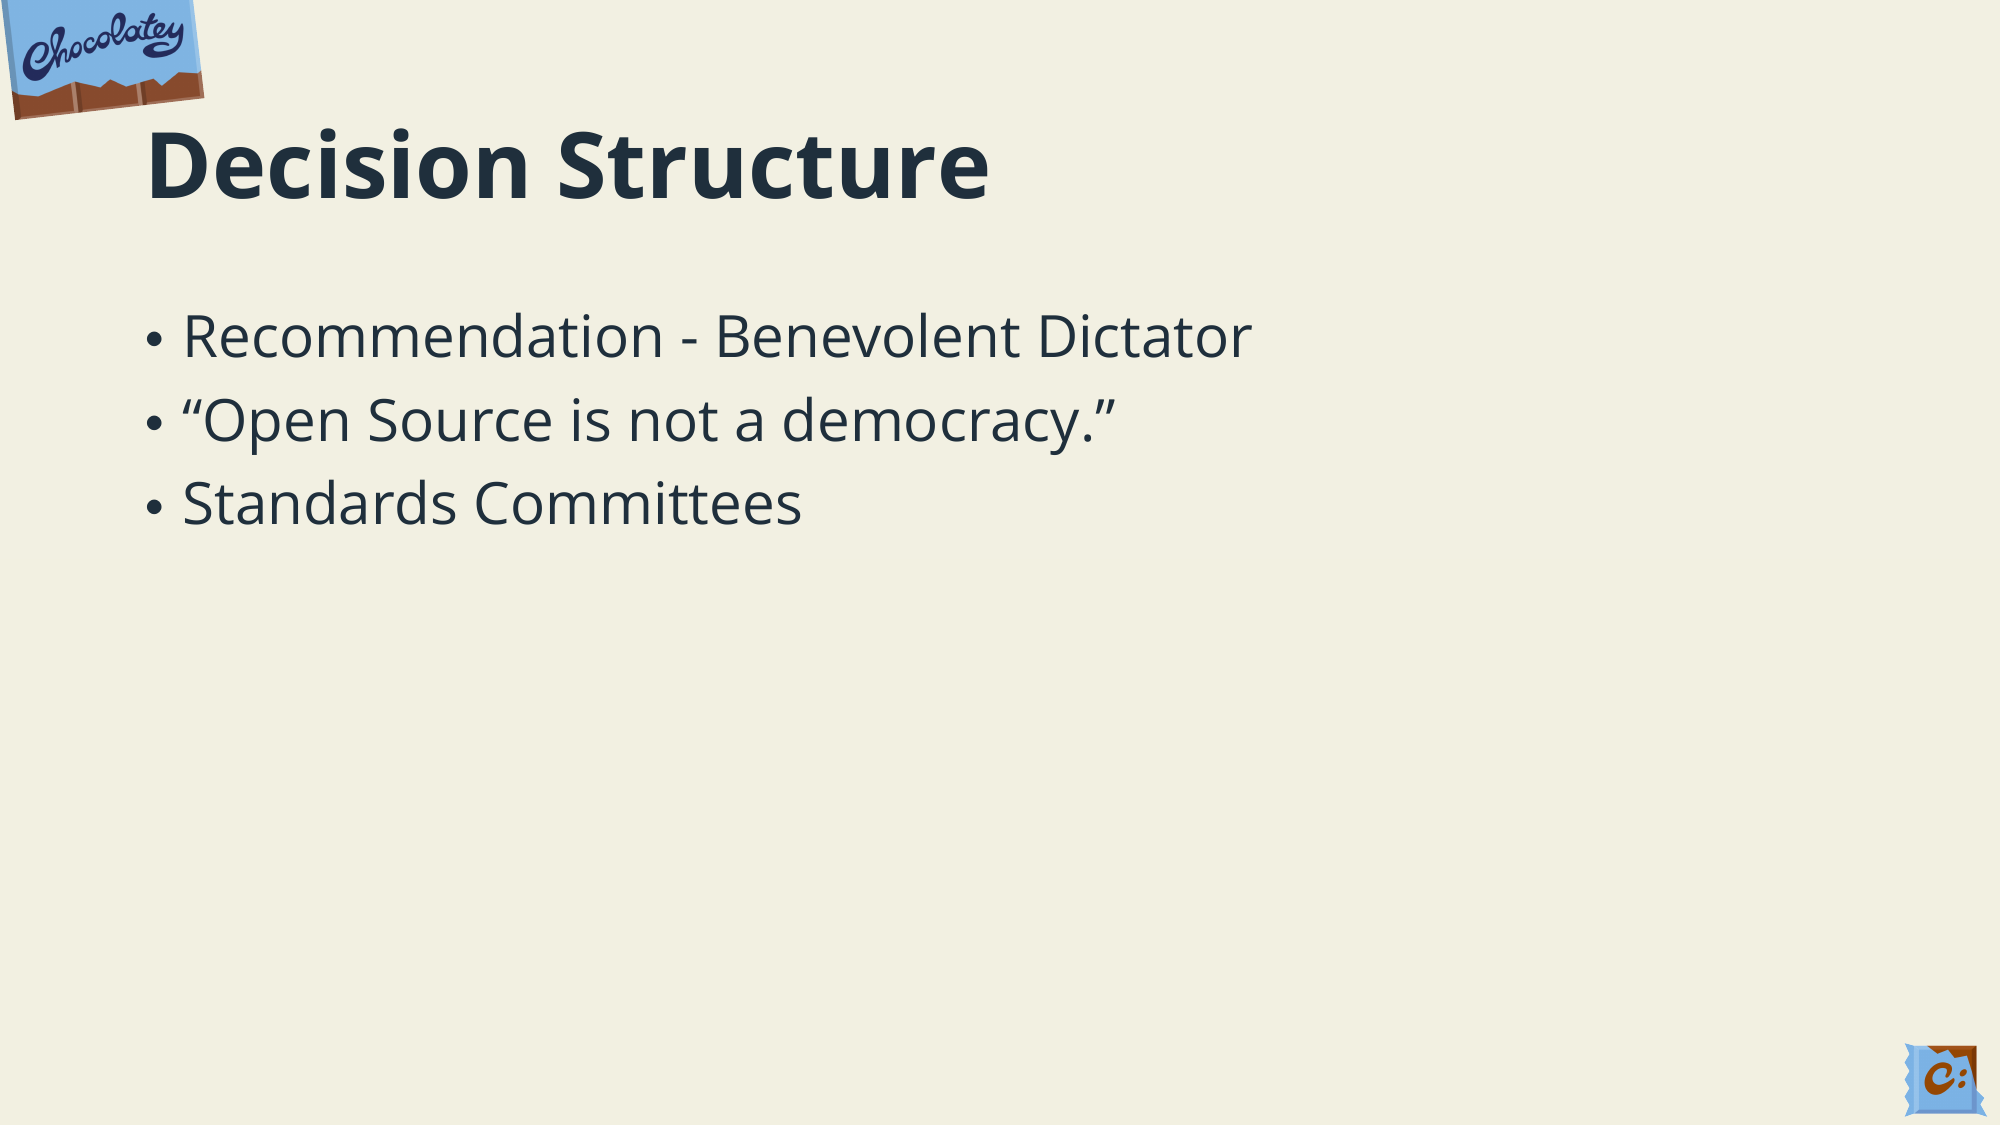

# Decision Structure
Recommendation - Benevolent Dictator
“Open Source is not a democracy.”
Standards Committees